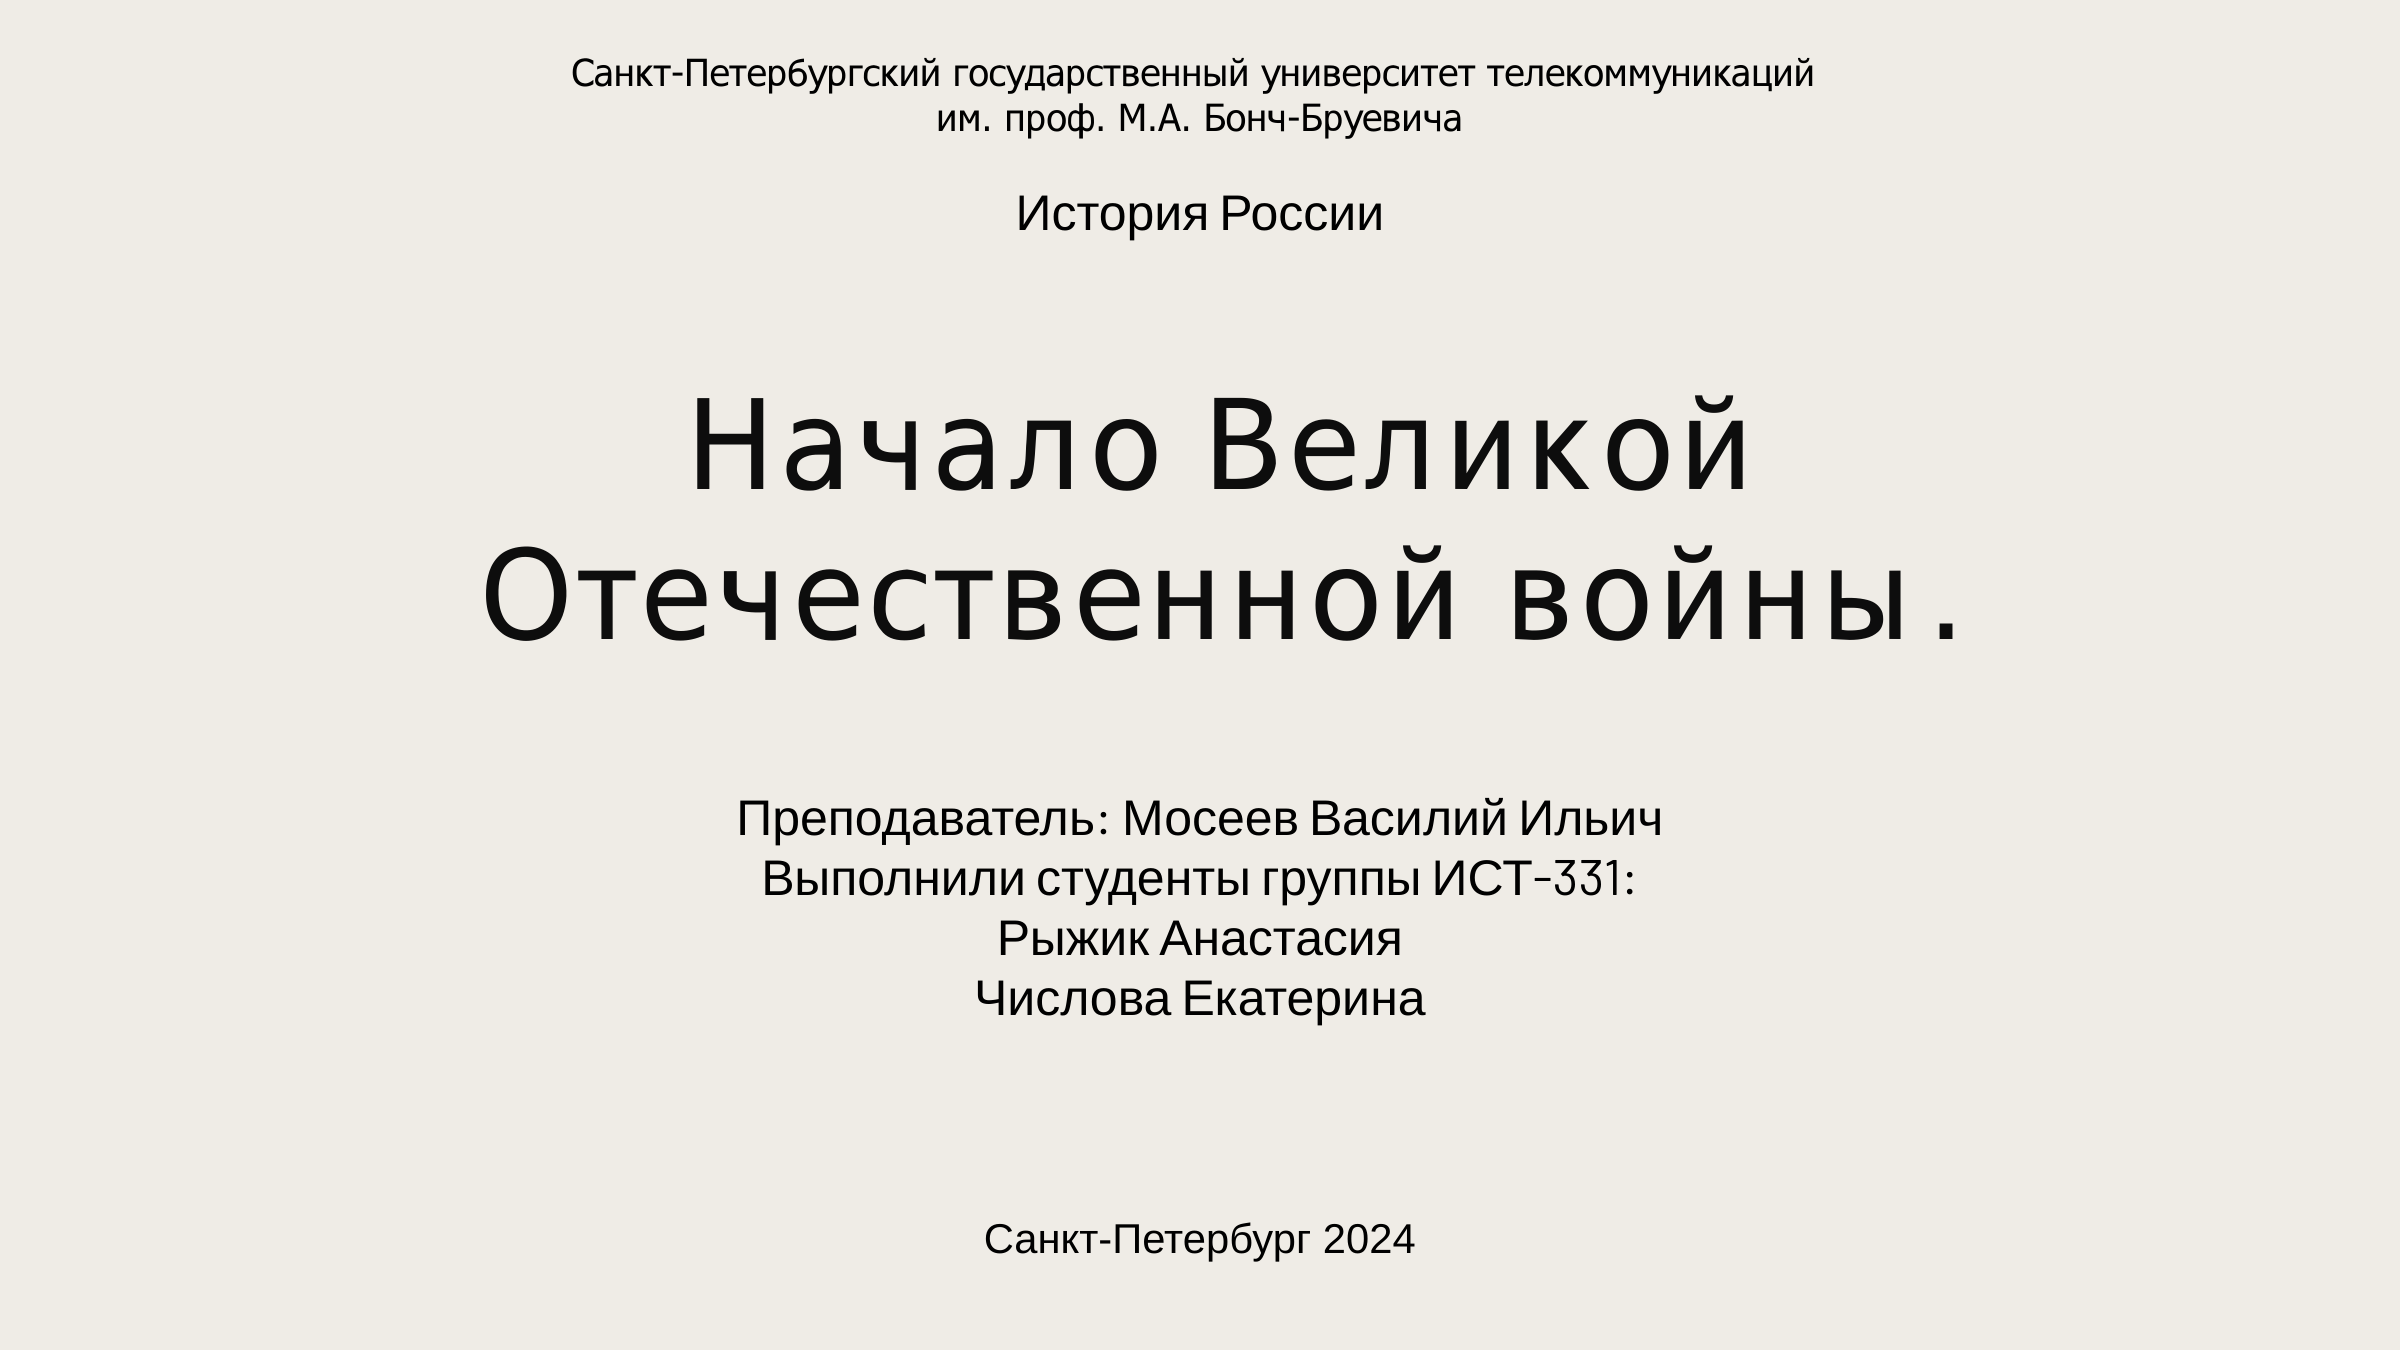

Санкт-Петербургский государственный университет телекоммуникаций
им. проф. М.А. Бонч-Бруевича
История России
Начало Великой Отечественной войны.
Преподаватель: Мосеев Василий Ильич
Выполнили студенты группы ИСТ-331:
Рыжик Анастасия
Числова Екатерина
Санкт-Петербург 2024